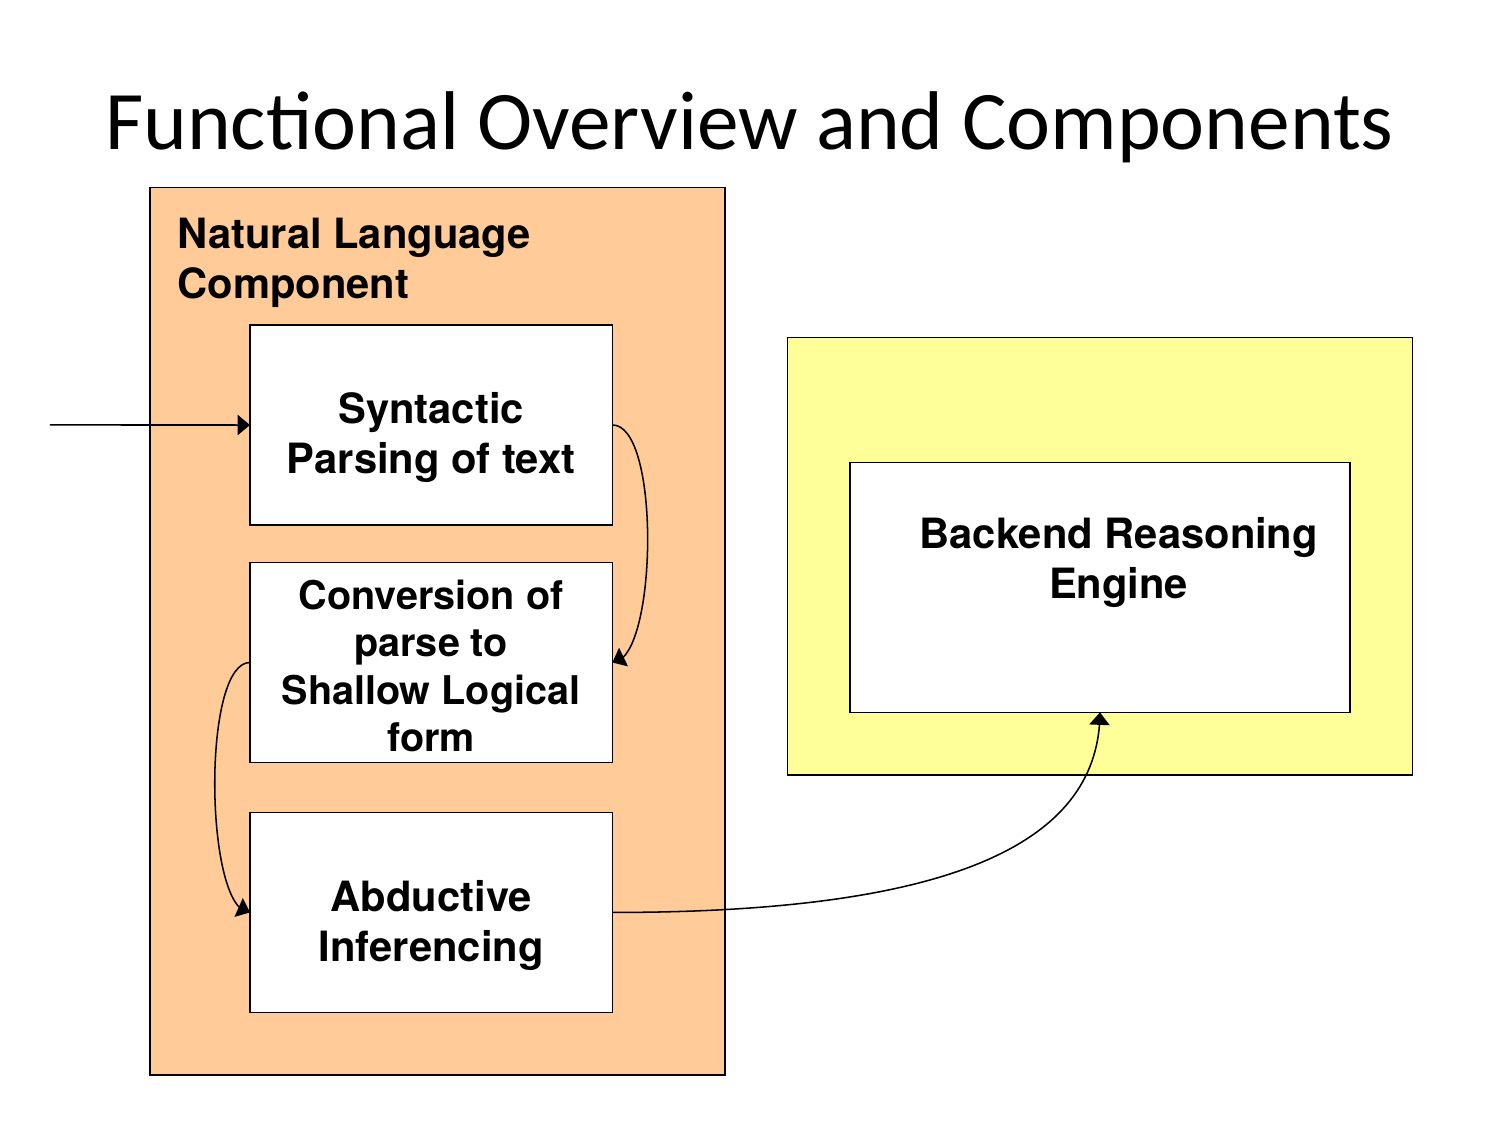

# Functional Overview and Components

Natural Language Component

Syntactic Parsing of text

Backend Reasoning Engine

Conversion of parse to Shallow Logical form

Abductive Inferencing